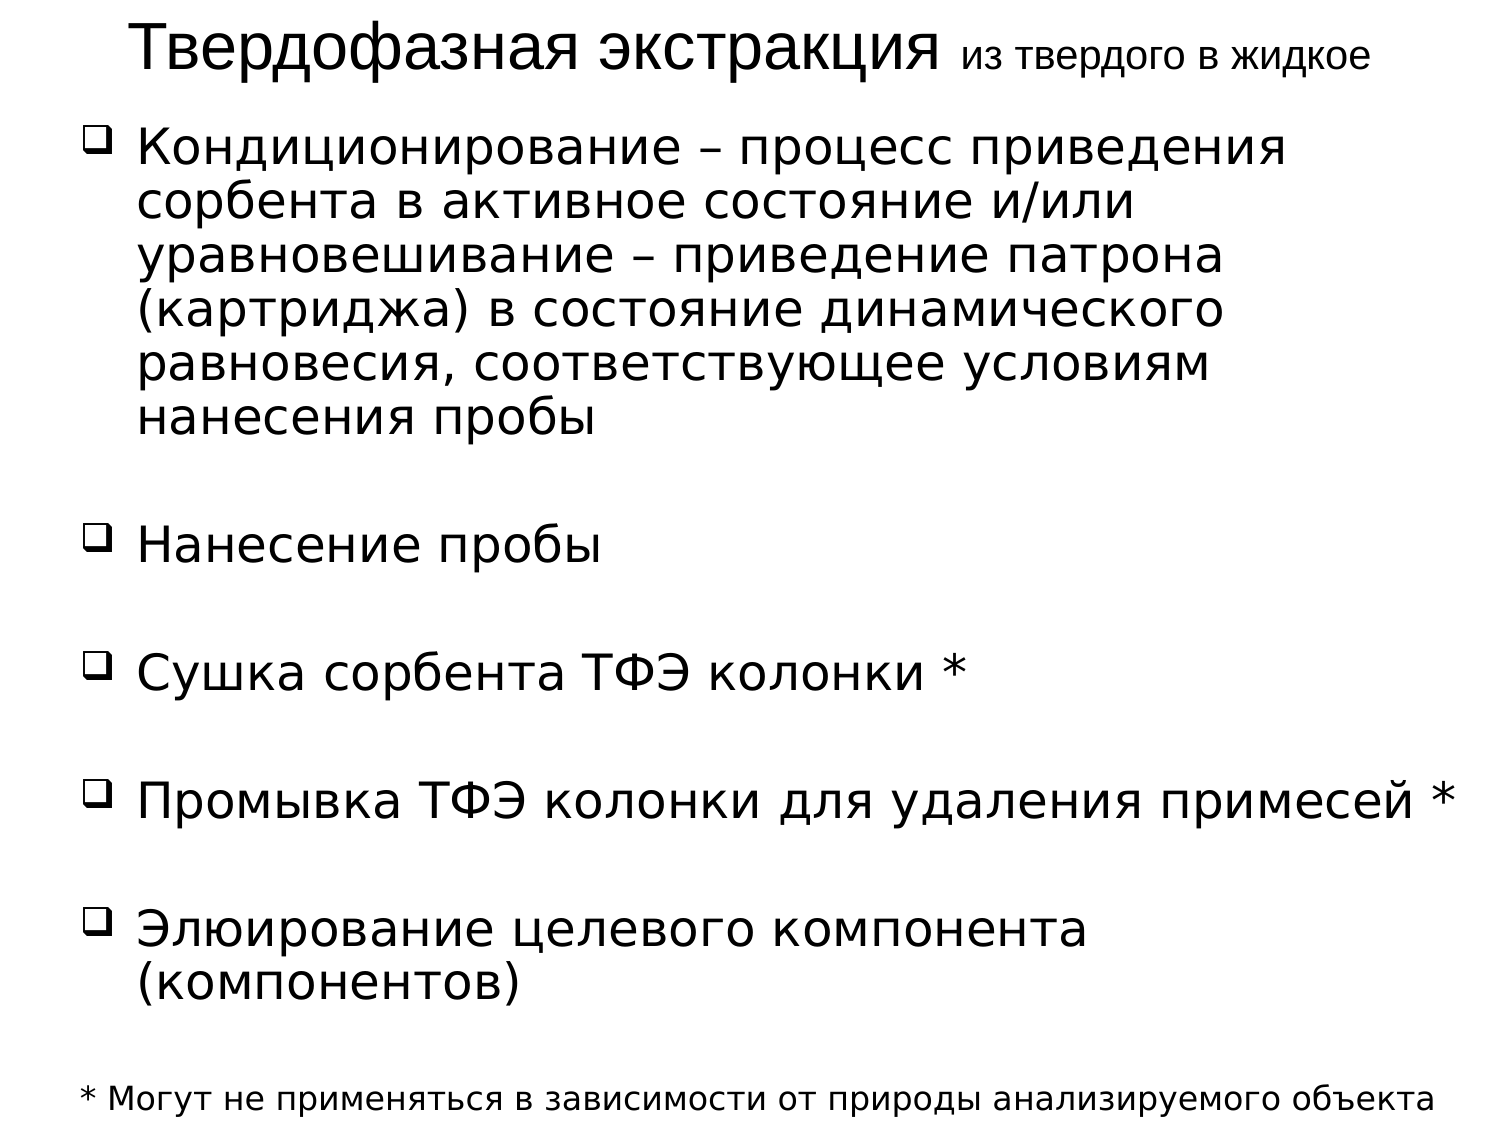

# Твердофазная экстракция из твердого в жидкое
Кондиционирование – процесс приведения сорбента в активное состояние и/или уравновешивание – приведение патрона (картриджа) в состояние динамического равновесия, соответствующее условиям нанесения пробы

Нанесение пробы

Сушка сорбента ТФЭ колонки *

Промывка ТФЭ колонки для удаления примесей *

Элюирование целевого компонента (компонентов)

* Могут не применяться в зависимости от природы анализируемого объекта